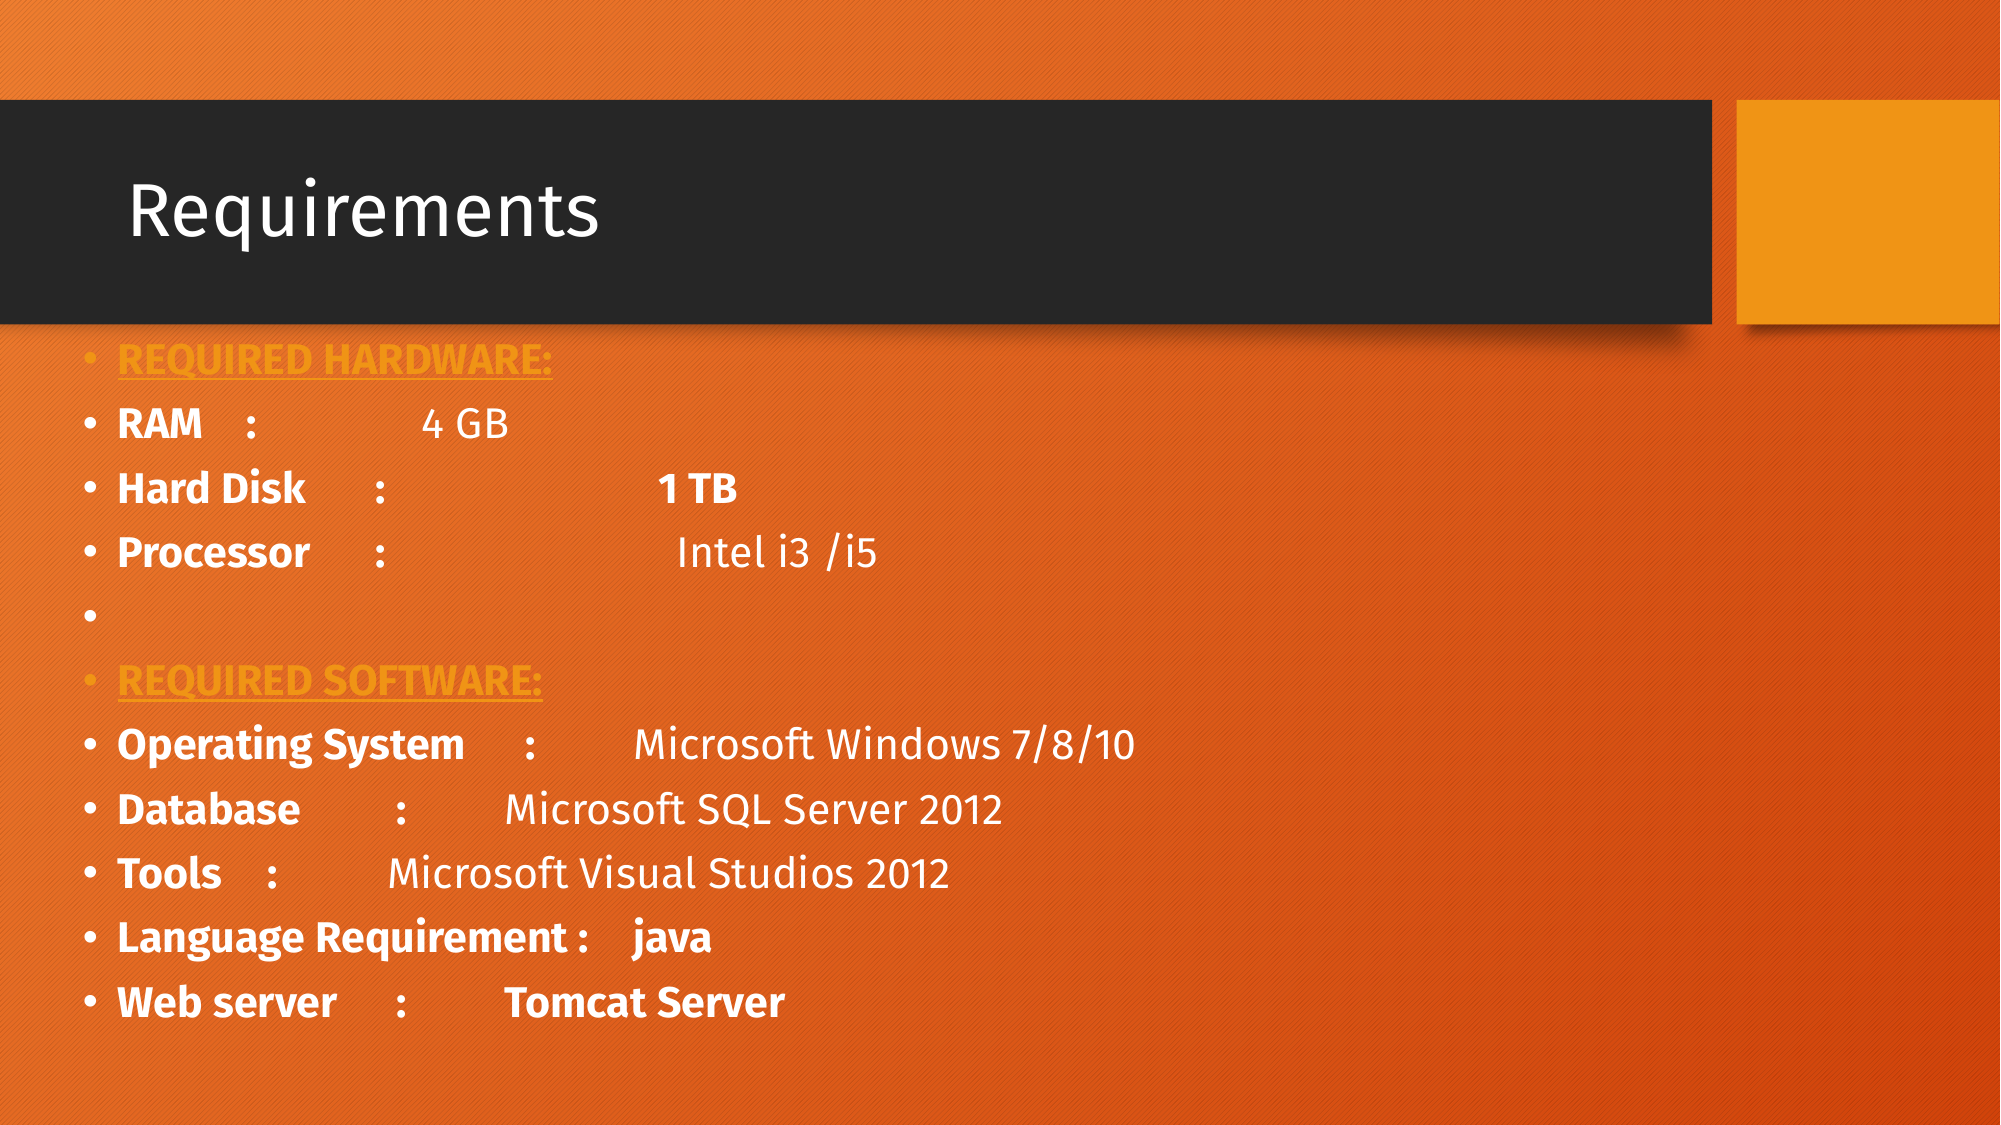

# Requirements
REQUIRED HARDWARE:
RAM			: 		    4 GB
Hard Disk		:	               1 TB
Processor		: 	               Intel i3 /i5

REQUIRED SOFTWARE:
Operating System	  : 	Microsoft Windows 7/8/10
Database		  :	Microsoft SQL Server 2012
Tools			  : 	 Microsoft Visual Studios 2012
Language Requirement : 	java
Web server		  :	Tomcat Server